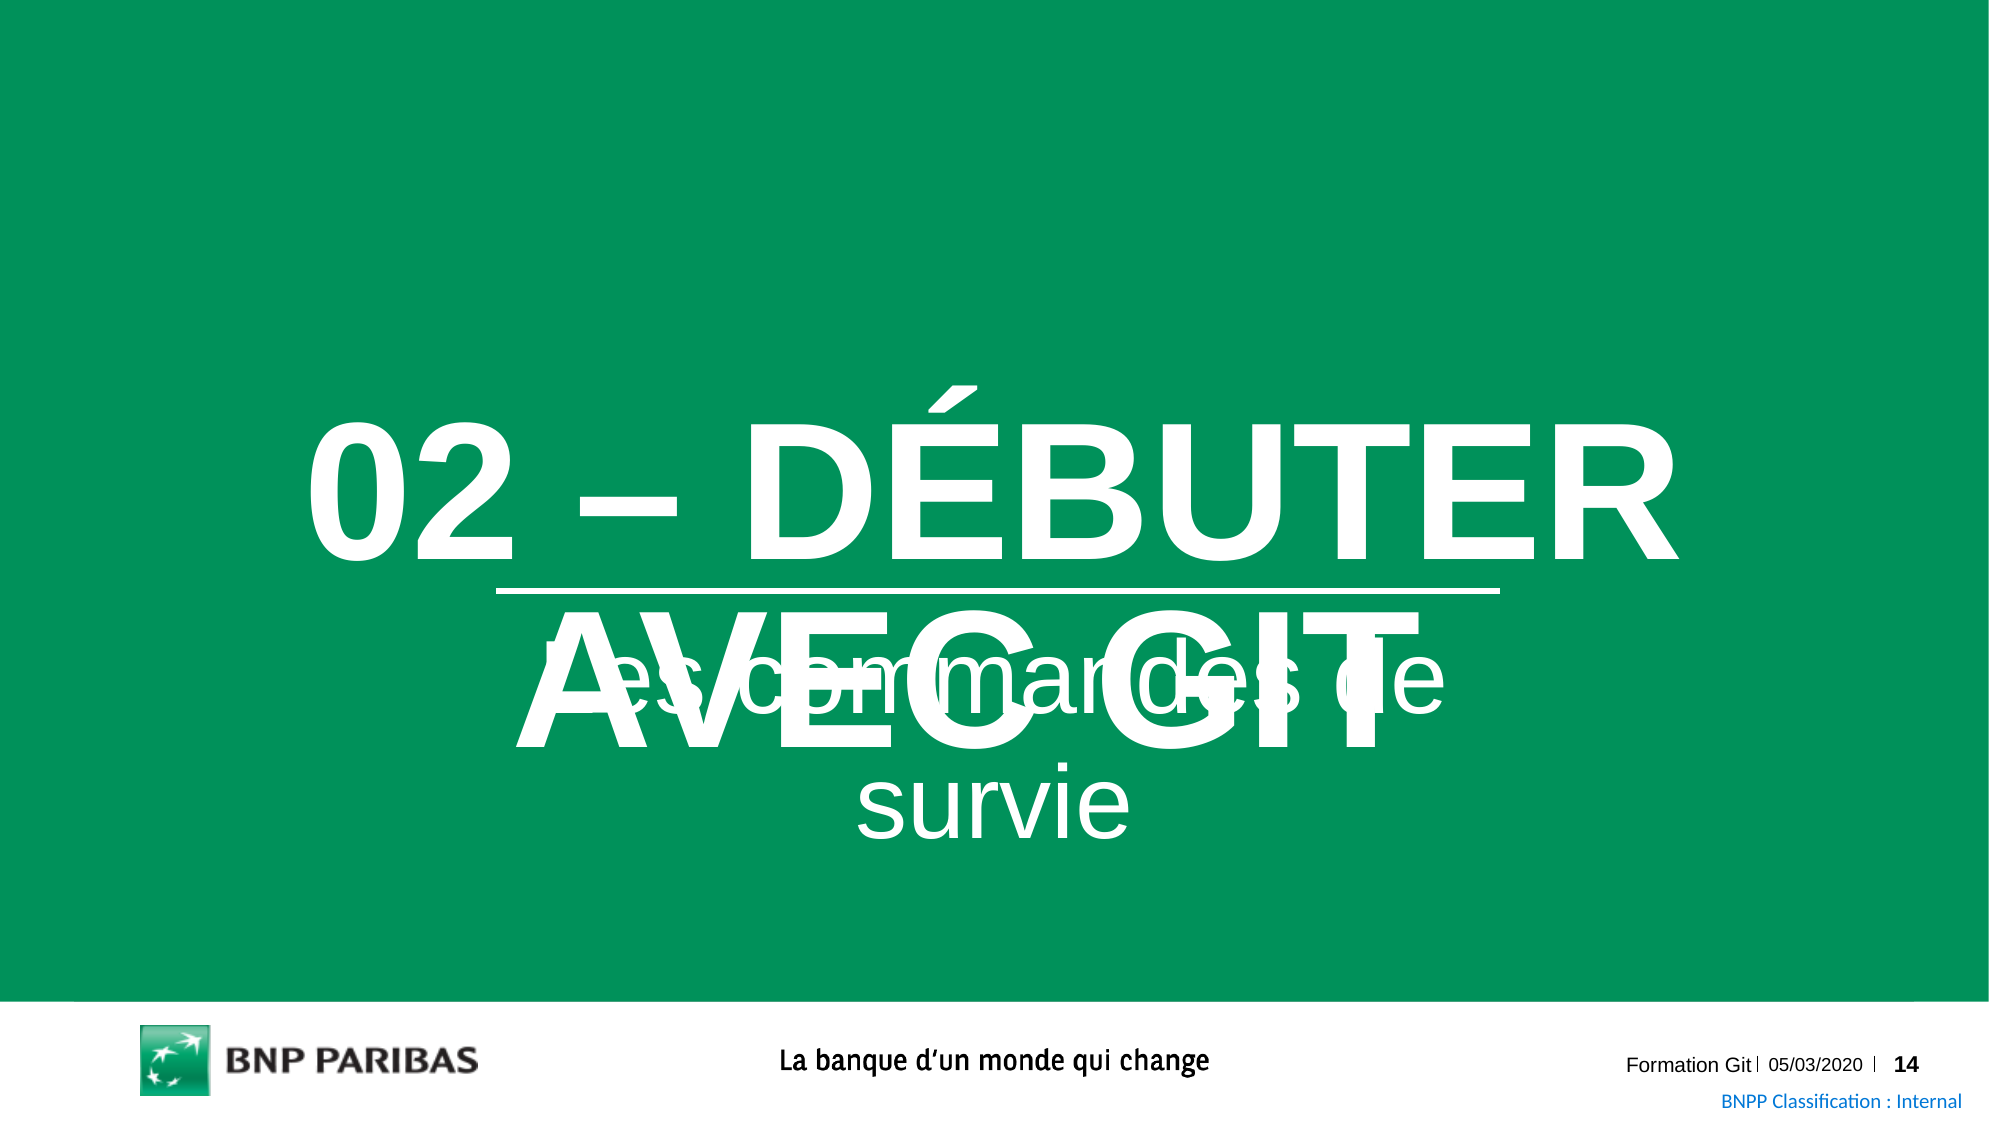

02 – Débuter avec GIT
Les commandes de survie
Formation Git
05/03/2020
14